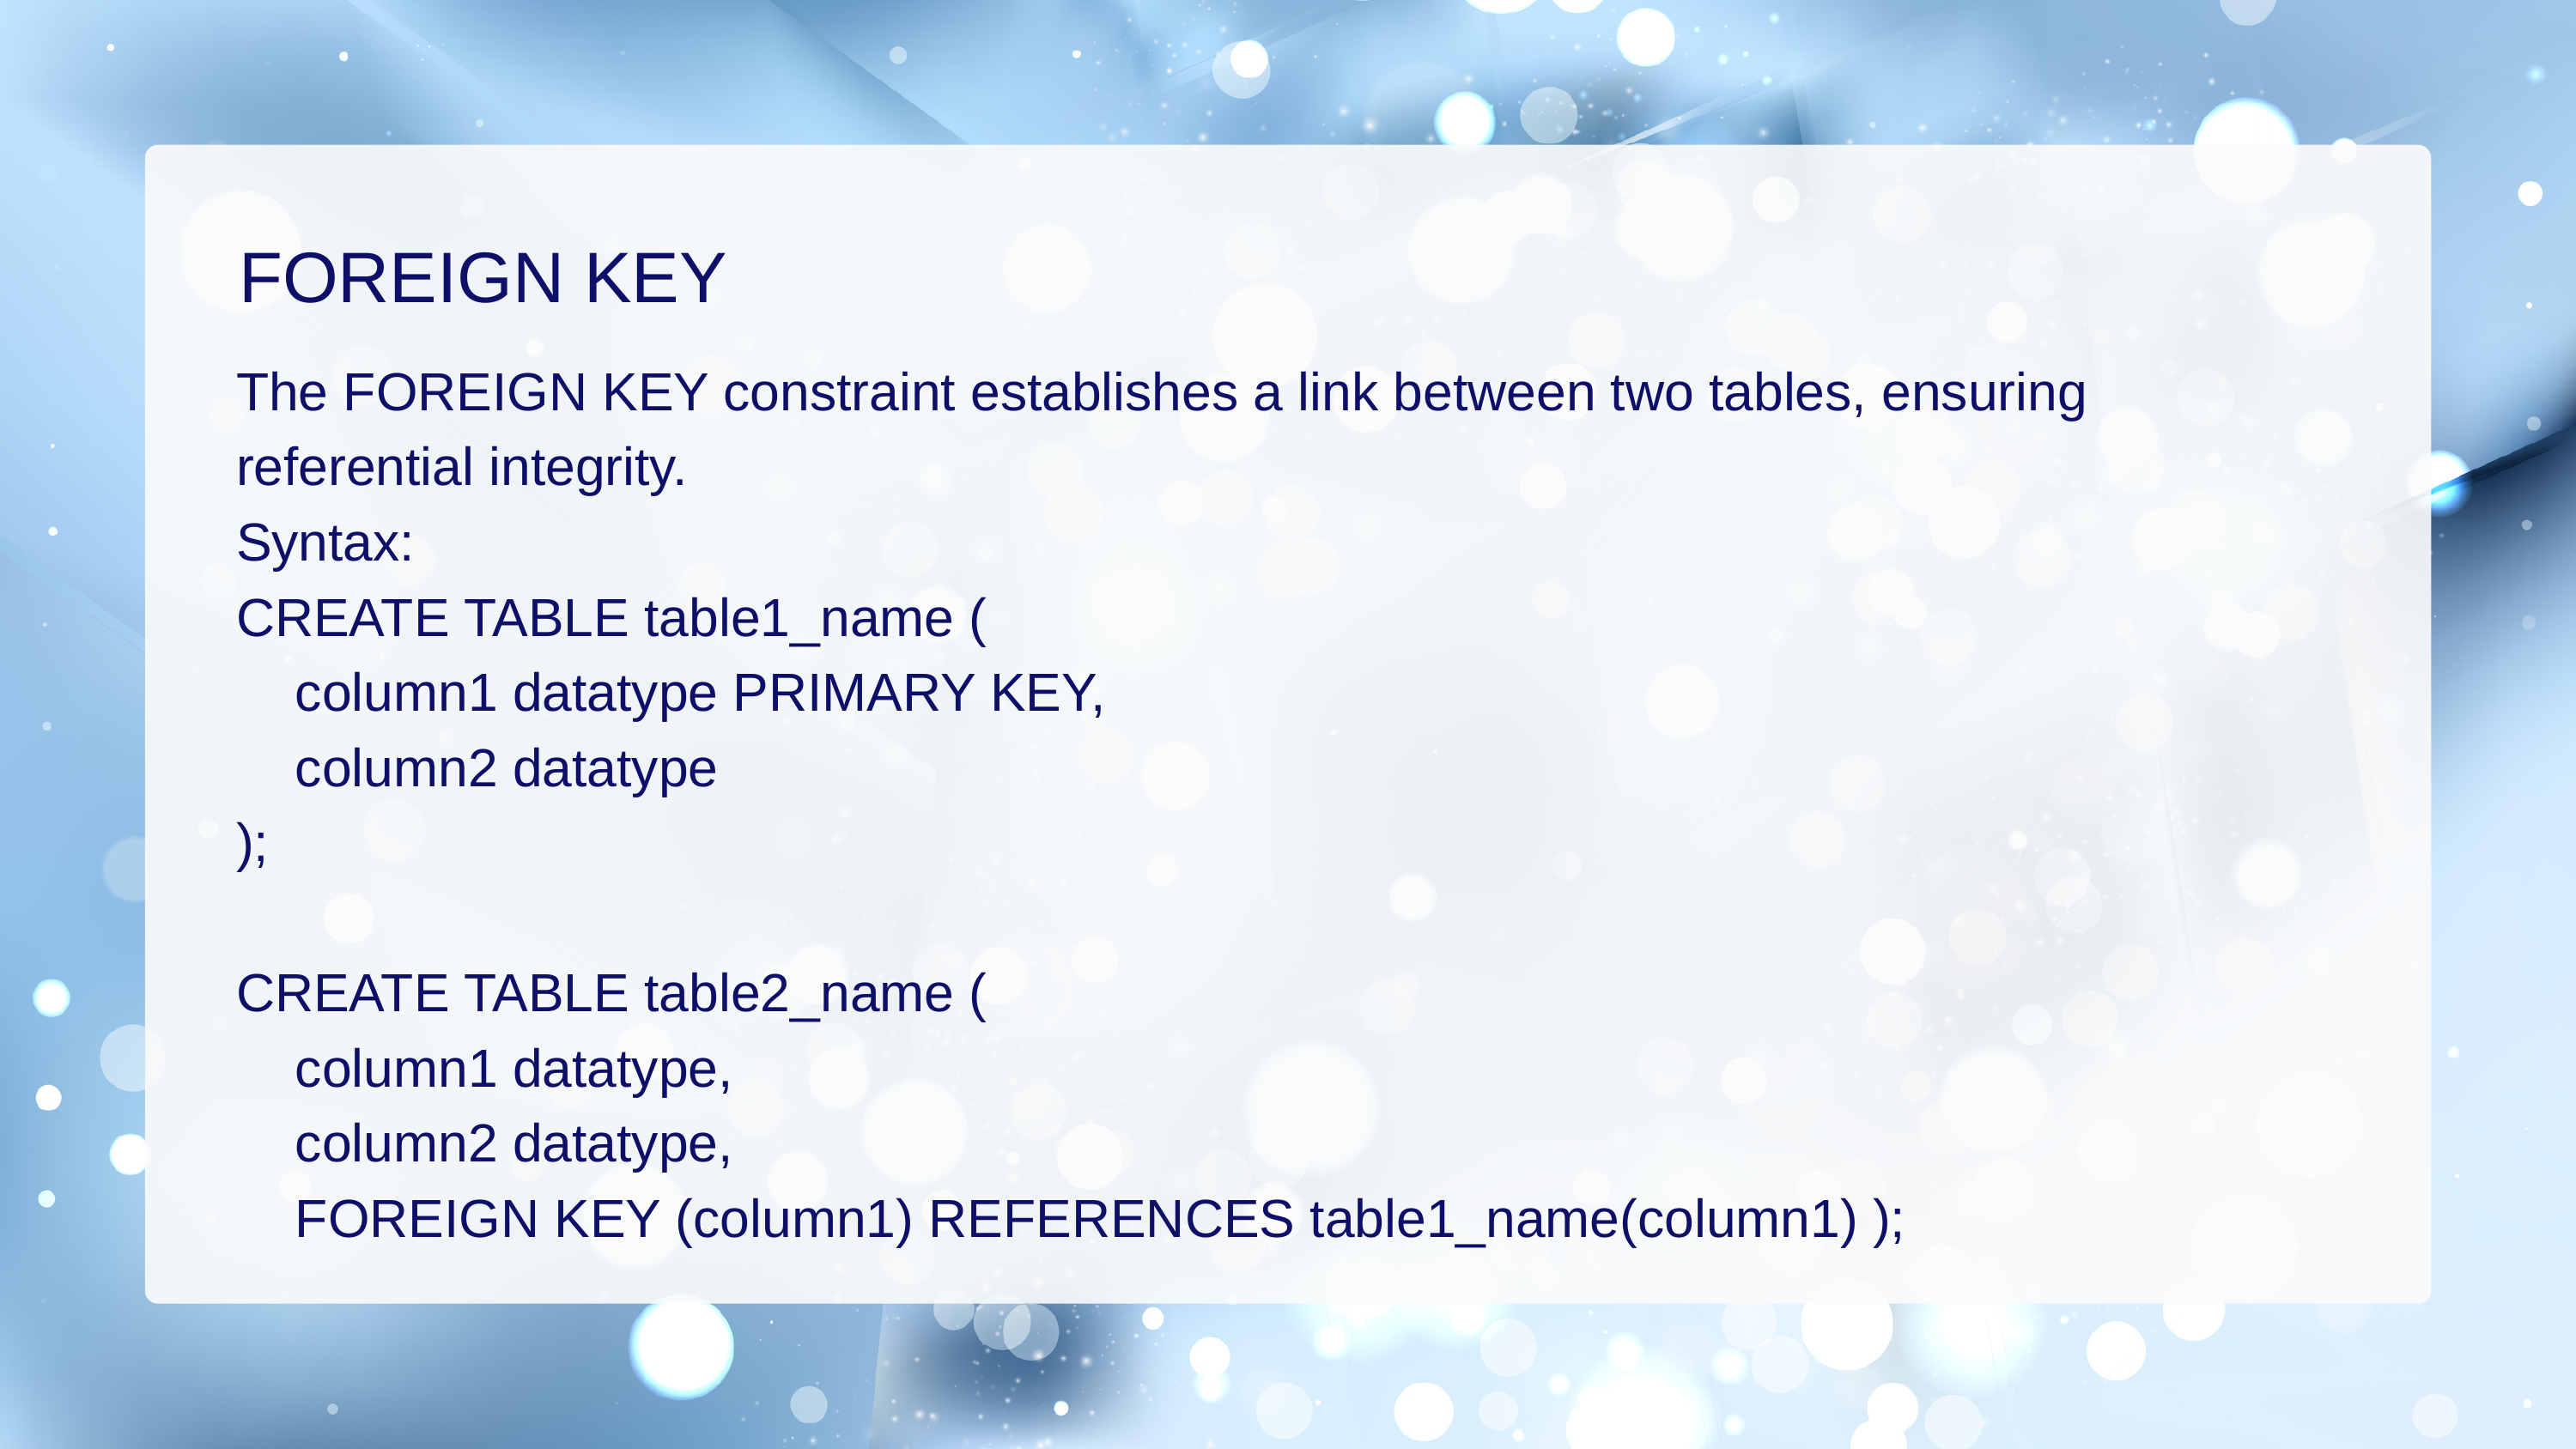

FOREIGN KEY
The FOREIGN KEY constraint establishes a link between two tables, ensuring referential integrity.
Syntax:
CREATE TABLE table1_name (
    column1 datatype PRIMARY KEY,
    column2 datatype
);

CREATE TABLE table2_name (
    column1 datatype,
    column2 datatype,
    FOREIGN KEY (column1) REFERENCES table1_name(column1) );